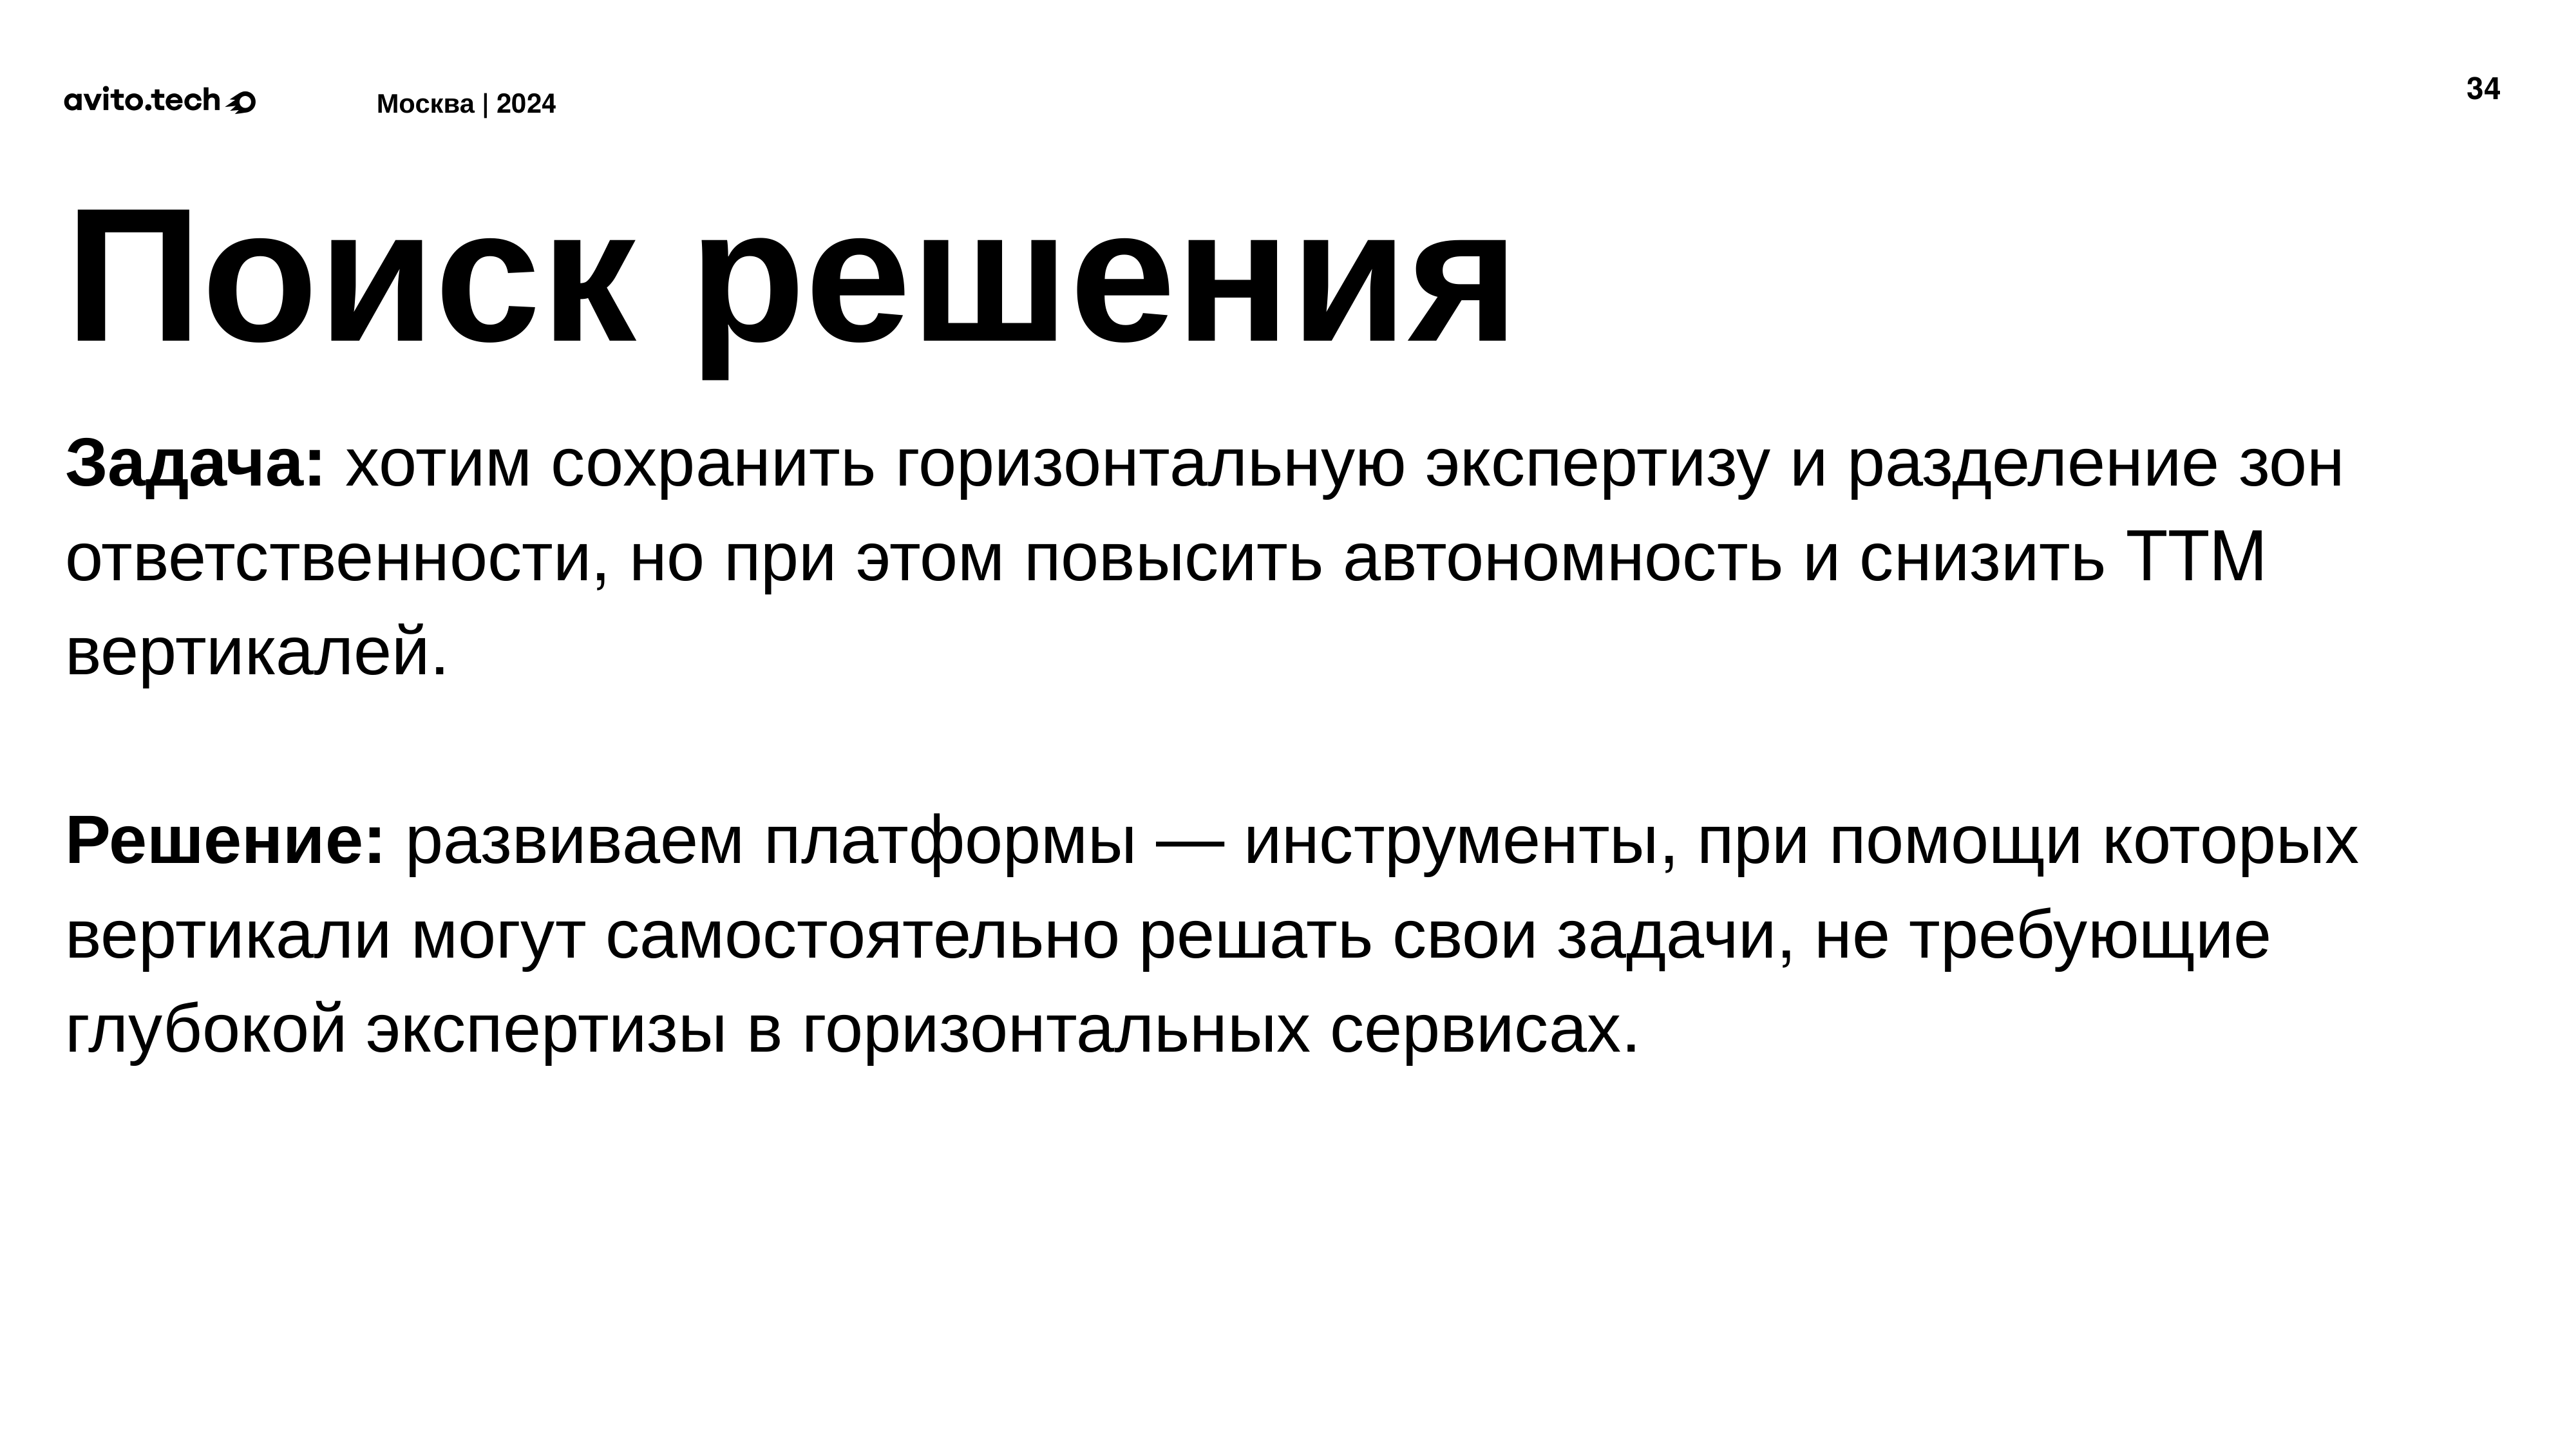

34
Поиск решения
Задача: хотим сохранить горизонтальную экспертизу и разделение зон ответственности, но при этом повысить автономность и снизить TTM вертикалей.

Решение: развиваем платформы — инструменты, при помощи которых вертикали могут самостоятельно решать свои задачи, не требующие глубокой экспертизы в горизонтальных сервисах.